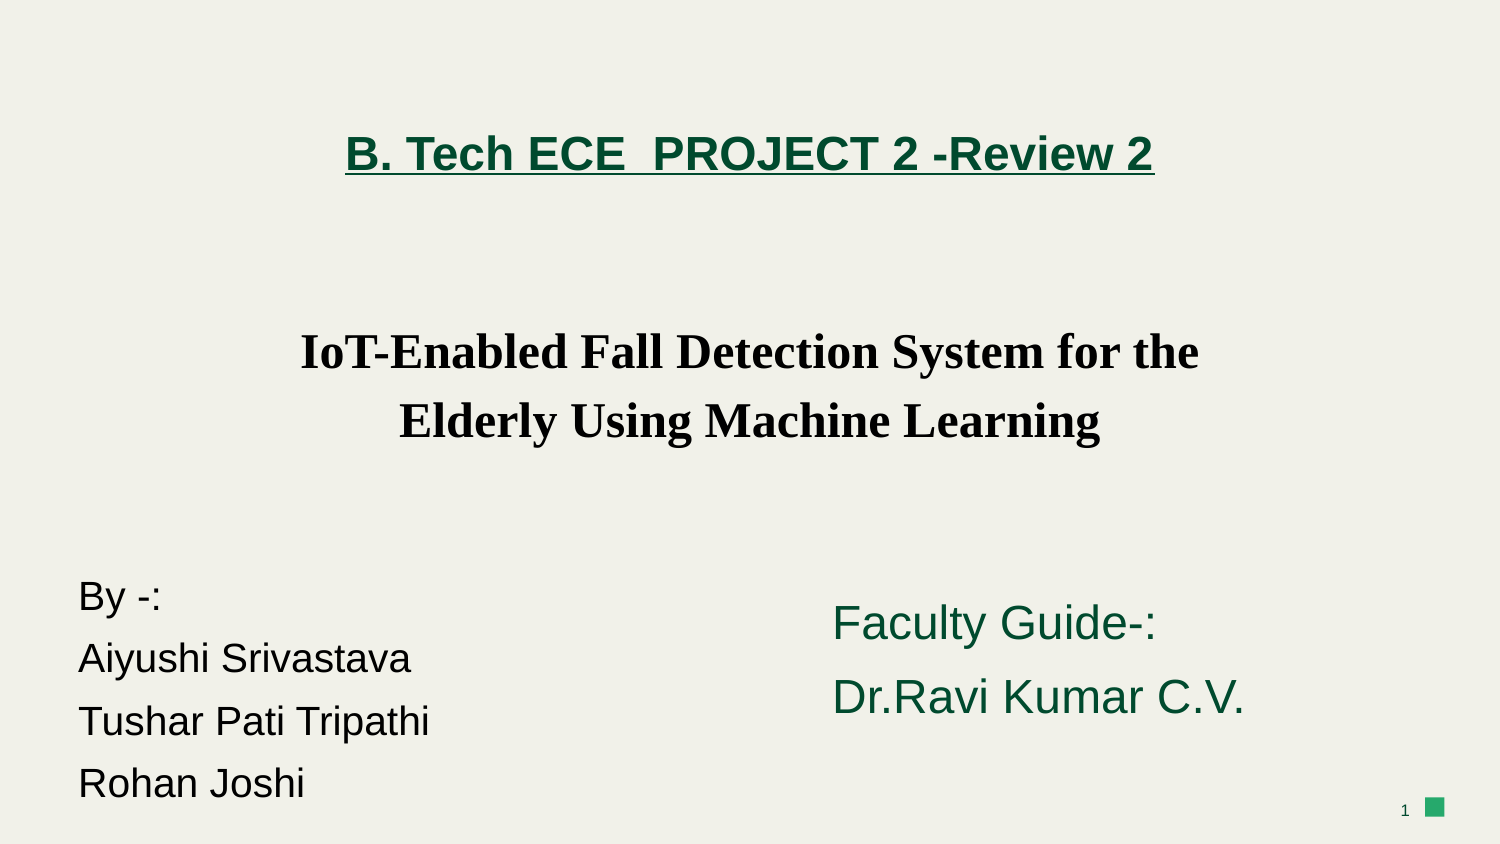

B. Tech ECE  PROJECT 2 -Review 2
IoT-Enabled Fall Detection System for the Elderly Using Machine Learning
By -:
Aiyushi Srivastava
Tushar Pati Tripathi
Rohan Joshi
Faculty Guide-:
Dr.Ravi Kumar C.V.
1